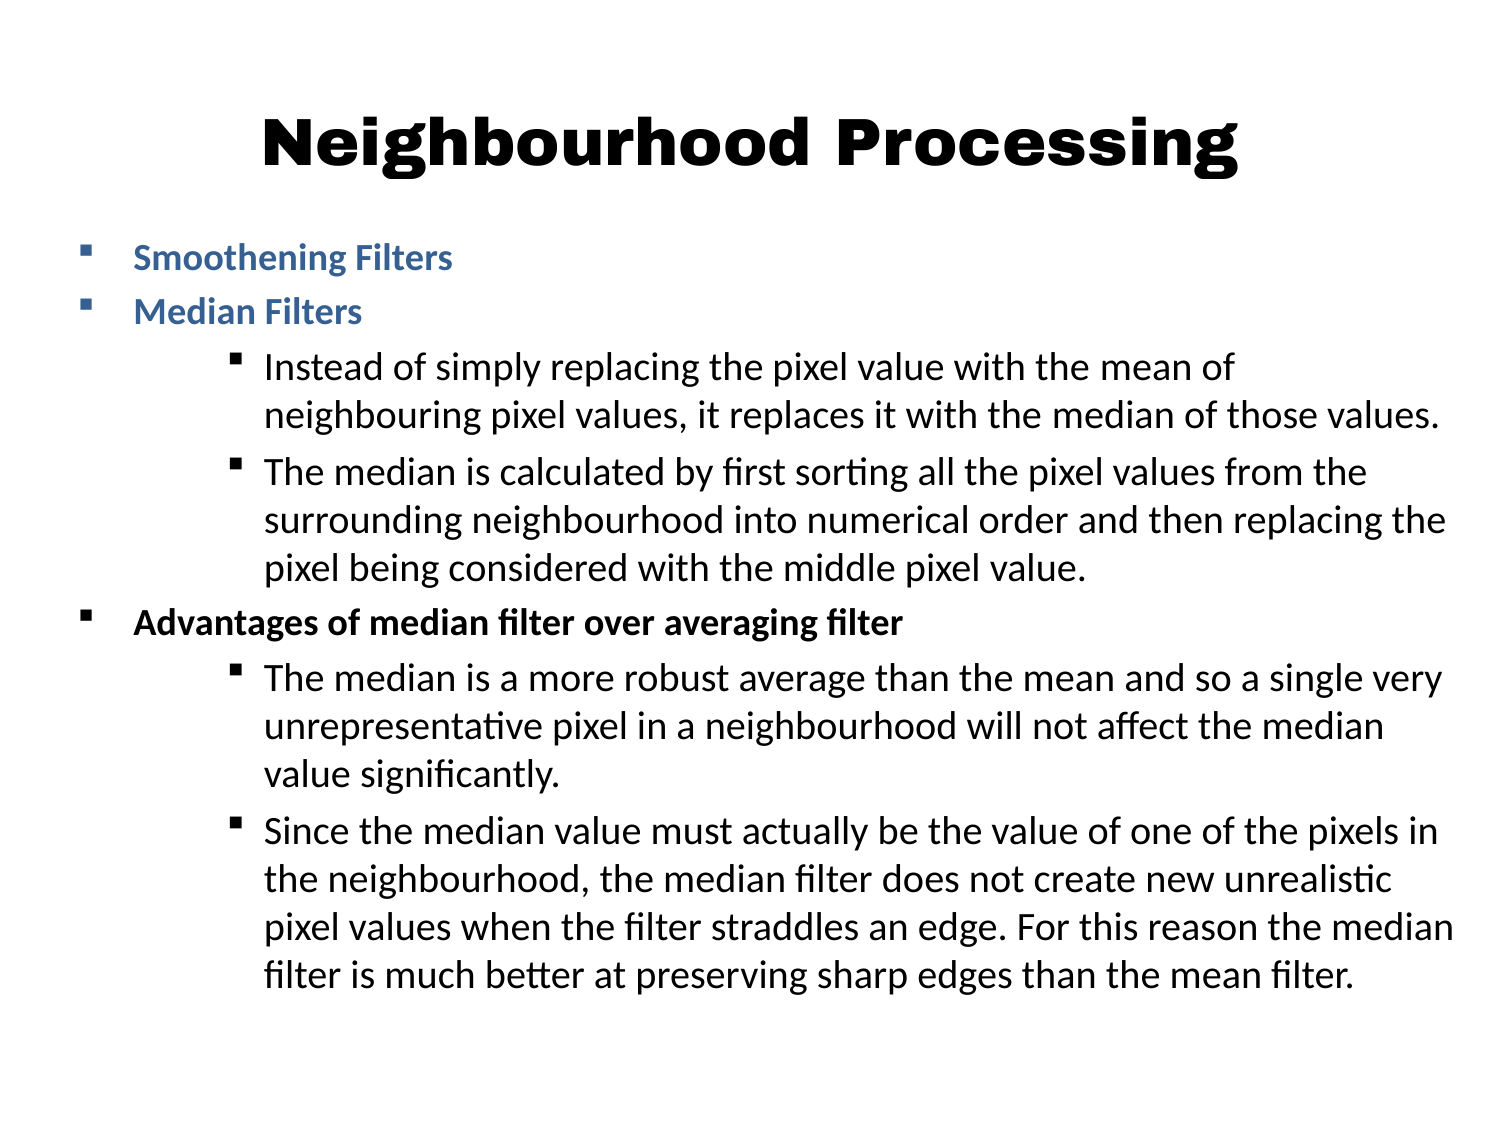

# Neighbourhood Processing
Smoothening Filters
Median Filters
Instead of simply replacing the pixel value with the mean of neighbouring pixel values, it replaces it with the median of those values.
The median is calculated by first sorting all the pixel values from the surrounding neighbourhood into numerical order and then replacing the pixel being considered with the middle pixel value.
Advantages of median filter over averaging filter
The median is a more robust average than the mean and so a single very unrepresentative pixel in a neighbourhood will not affect the median value significantly.
Since the median value must actually be the value of one of the pixels in the neighbourhood, the median filter does not create new unrealistic pixel values when the filter straddles an edge. For this reason the median filter is much better at preserving sharp edges than the mean filter.